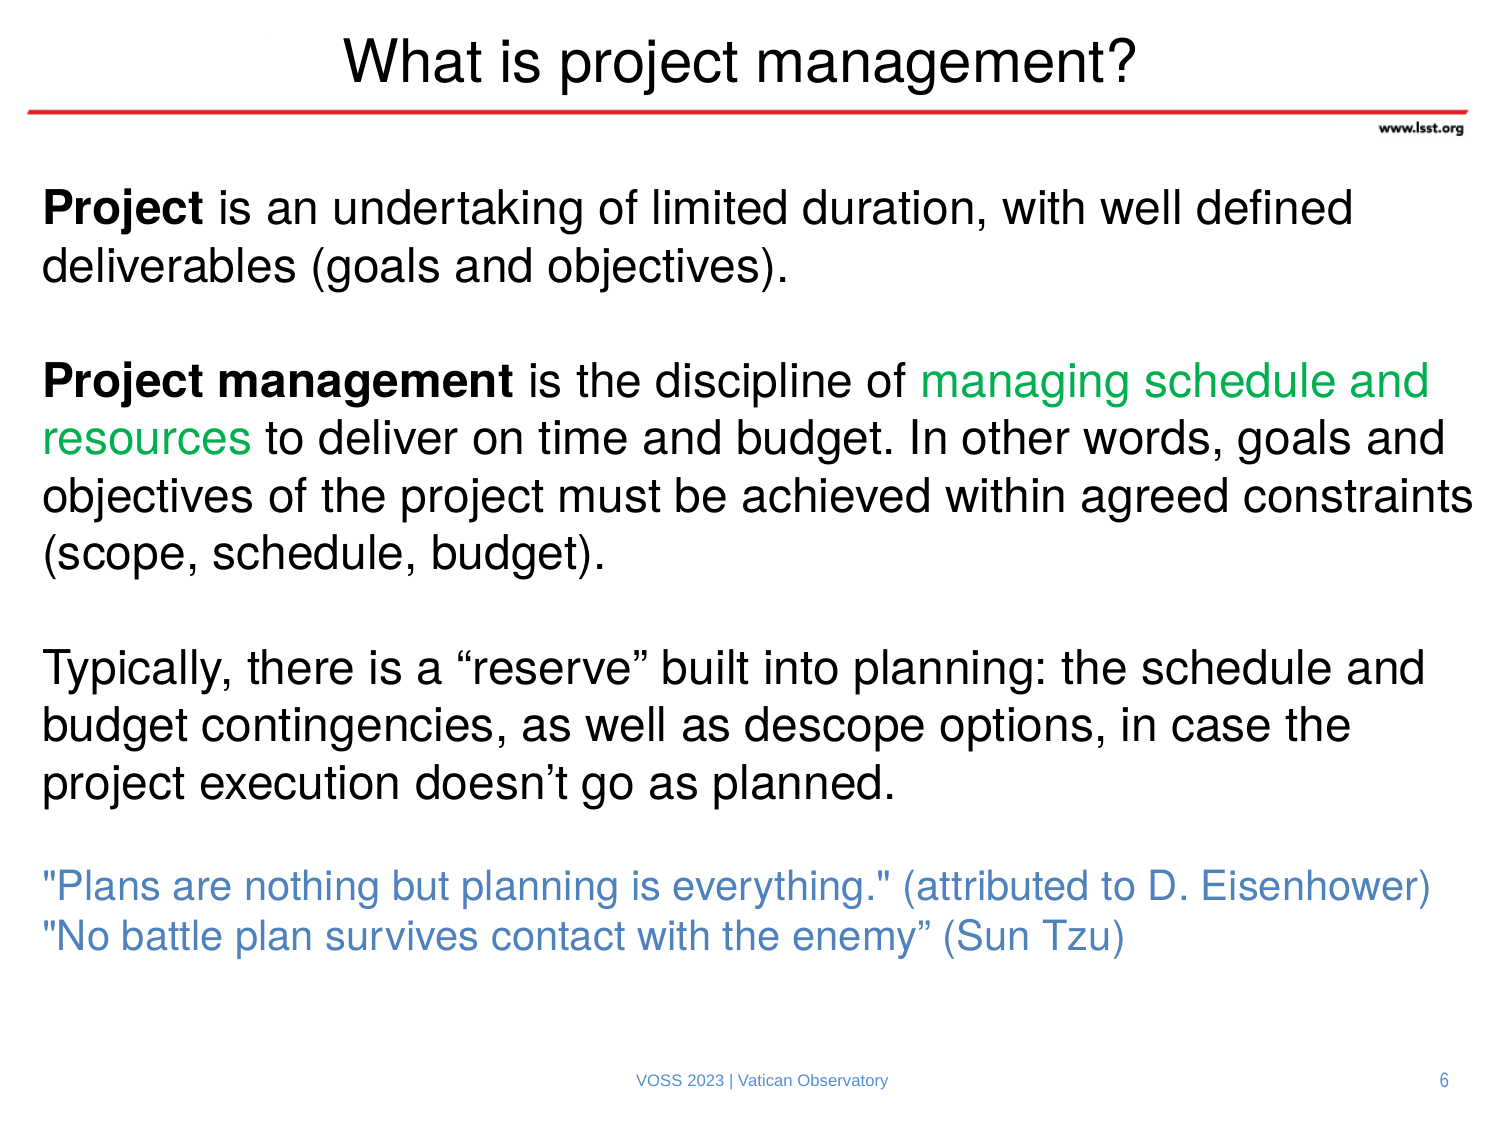

# What is project management?
Project is an undertaking of limited duration, with well defined deliverables (goals and objectives).

Project management is the discipline of managing schedule and resources to deliver on time and budget. In other words, goals and objectives of the project must be achieved within agreed constraints (scope, schedule, budget).

Typically, there is a “reserve” built into planning: the schedule and budget contingencies, as well as descope options, in case the project execution doesn’t go as planned.

"Plans are nothing but planning is everything." (attributed to D. Eisenhower)
"No battle plan survives contact with the enemy” (Sun Tzu)
6